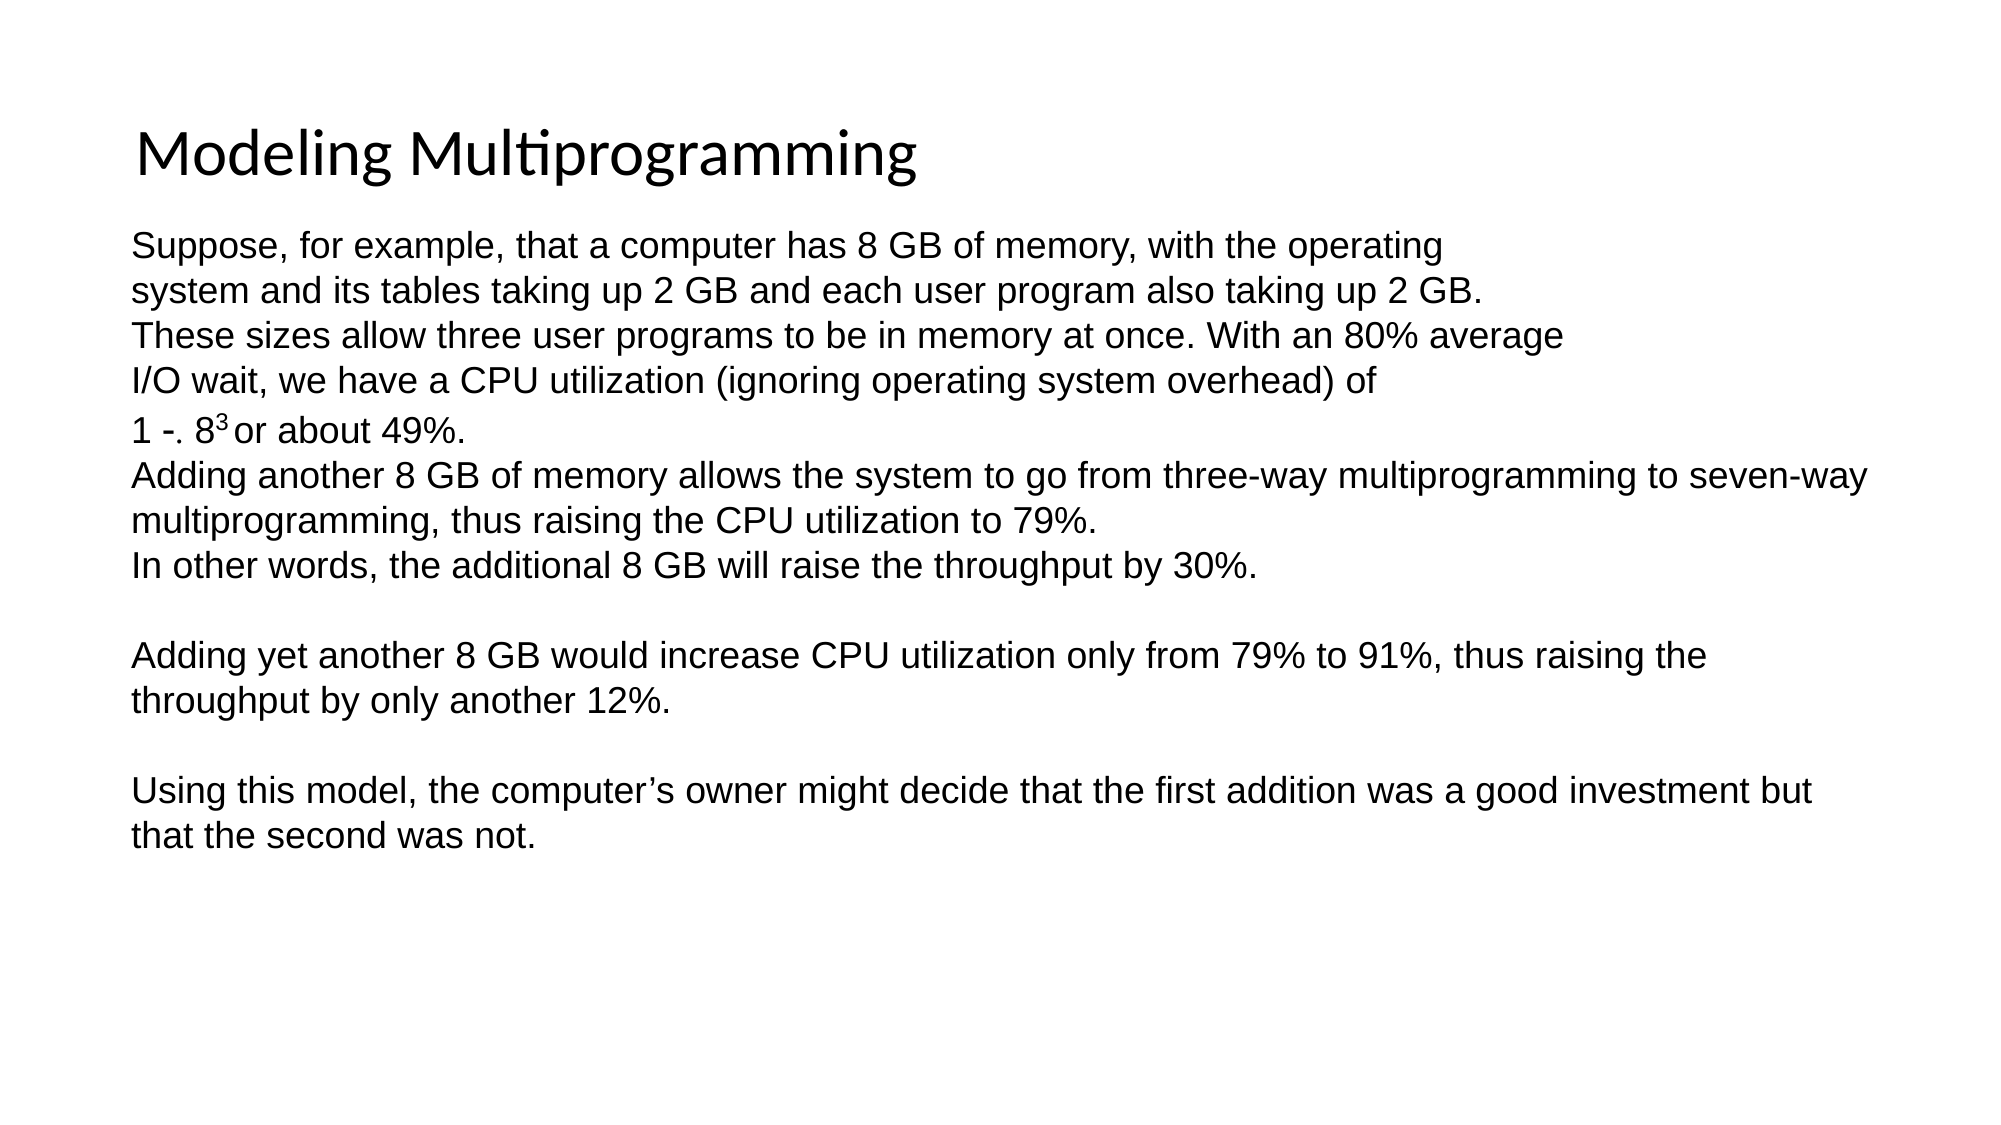

Modeling Multiprogramming
Suppose, for example, that a computer has 8 GB of memory, with the operating
system and its tables taking up 2 GB and each user program also taking up 2 GB.
These sizes allow three user programs to be in memory at once. With an 80% average
I/O wait, we have a CPU utilization (ignoring operating system overhead) of
1 −. 83 or about 49%.
Adding another 8 GB of memory allows the system to go from three-way multiprogramming to seven-way multiprogramming, thus raising the CPU utilization to 79%.
In other words, the additional 8 GB will raise the throughput by 30%.

Adding yet another 8 GB would increase CPU utilization only from 79% to 91%, thus raising the throughput by only another 12%.

Using this model, the computer’s owner might decide that the first addition was a good investment but that the second was not.